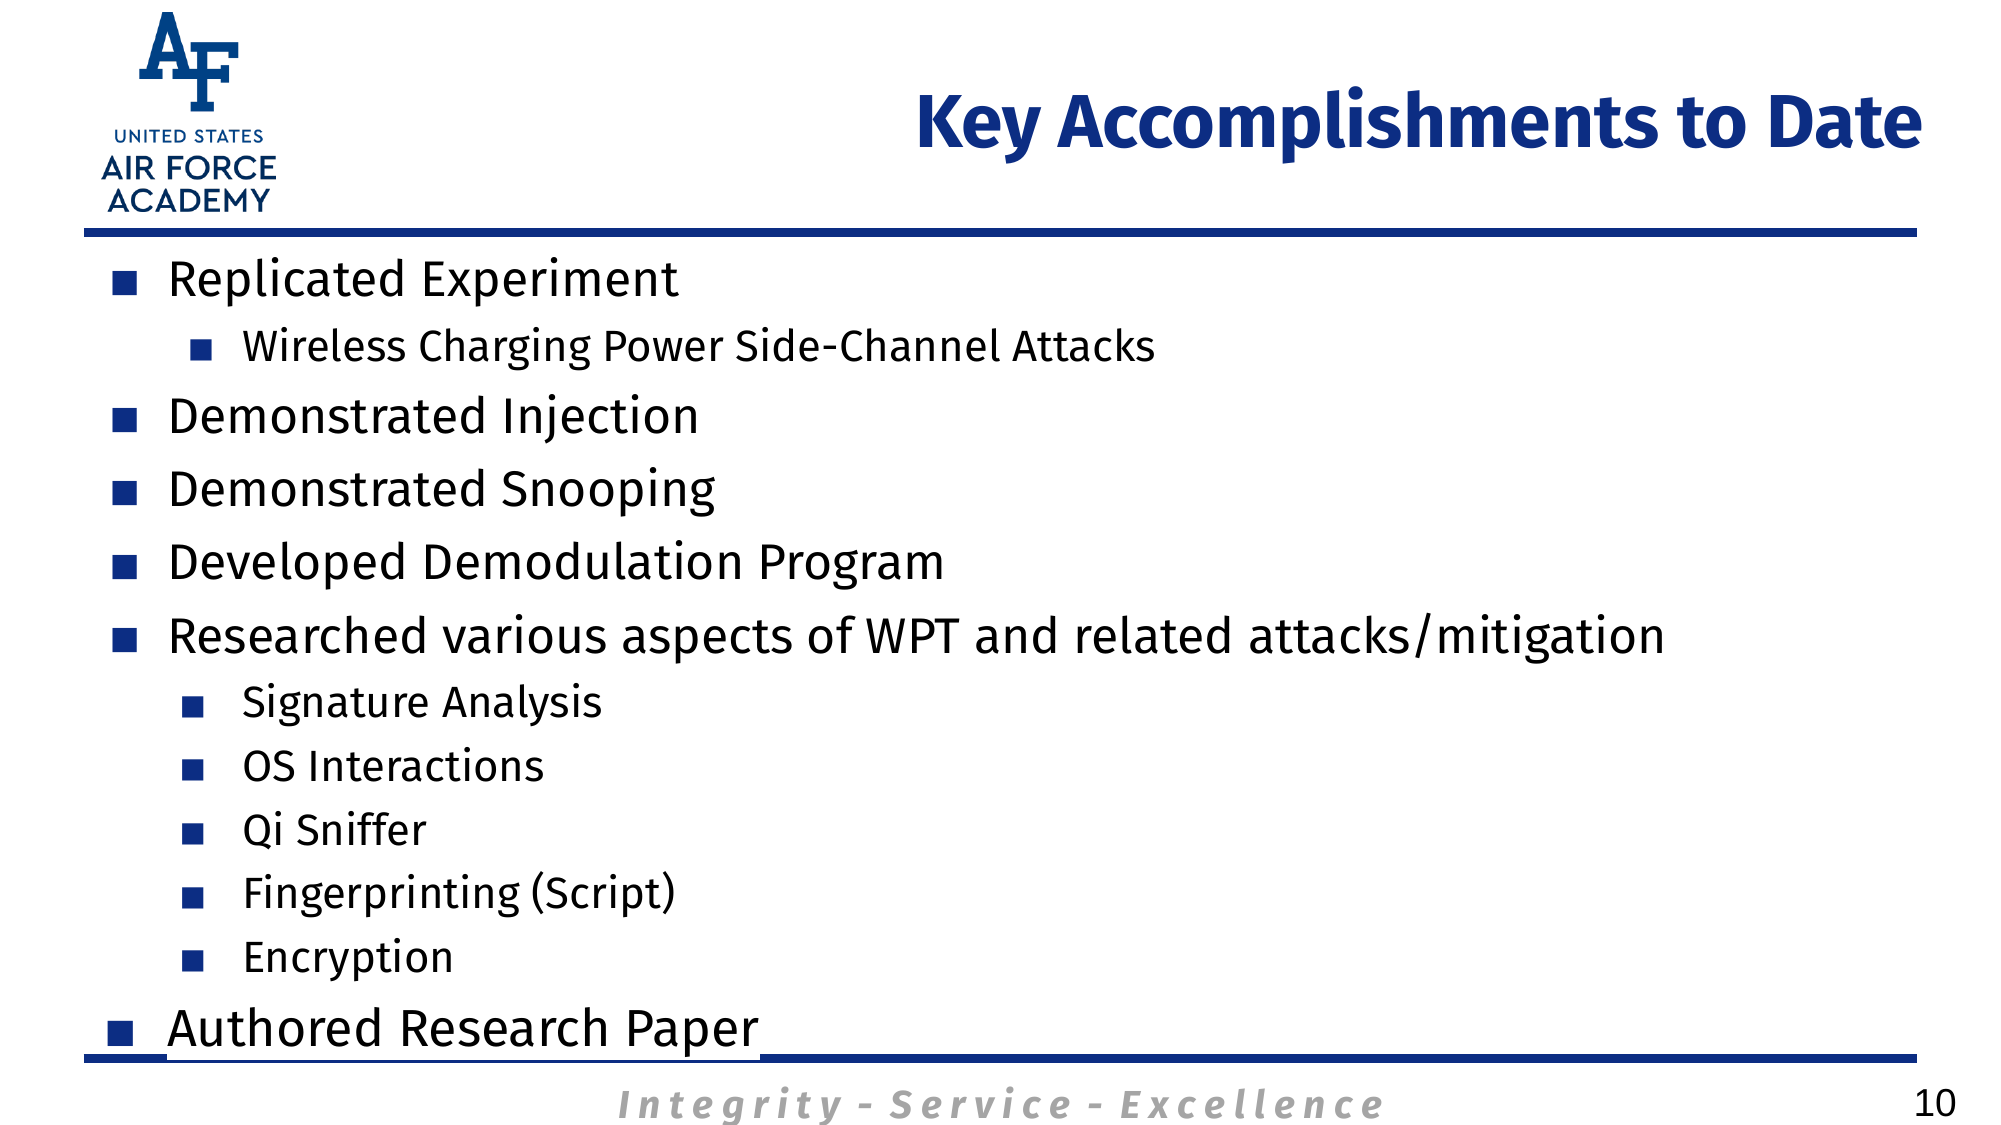

# Key Accomplishments to Date
Replicated Experiment
Wireless Charging Power Side-Channel Attacks
Demonstrated Injection
Demonstrated Snooping
Developed Demodulation Program
Researched various aspects of WPT and related attacks/mitigation
Signature Analysis
OS Interactions
Qi Sniffer
Fingerprinting (Script)
Encryption
Authored Research Paper

10